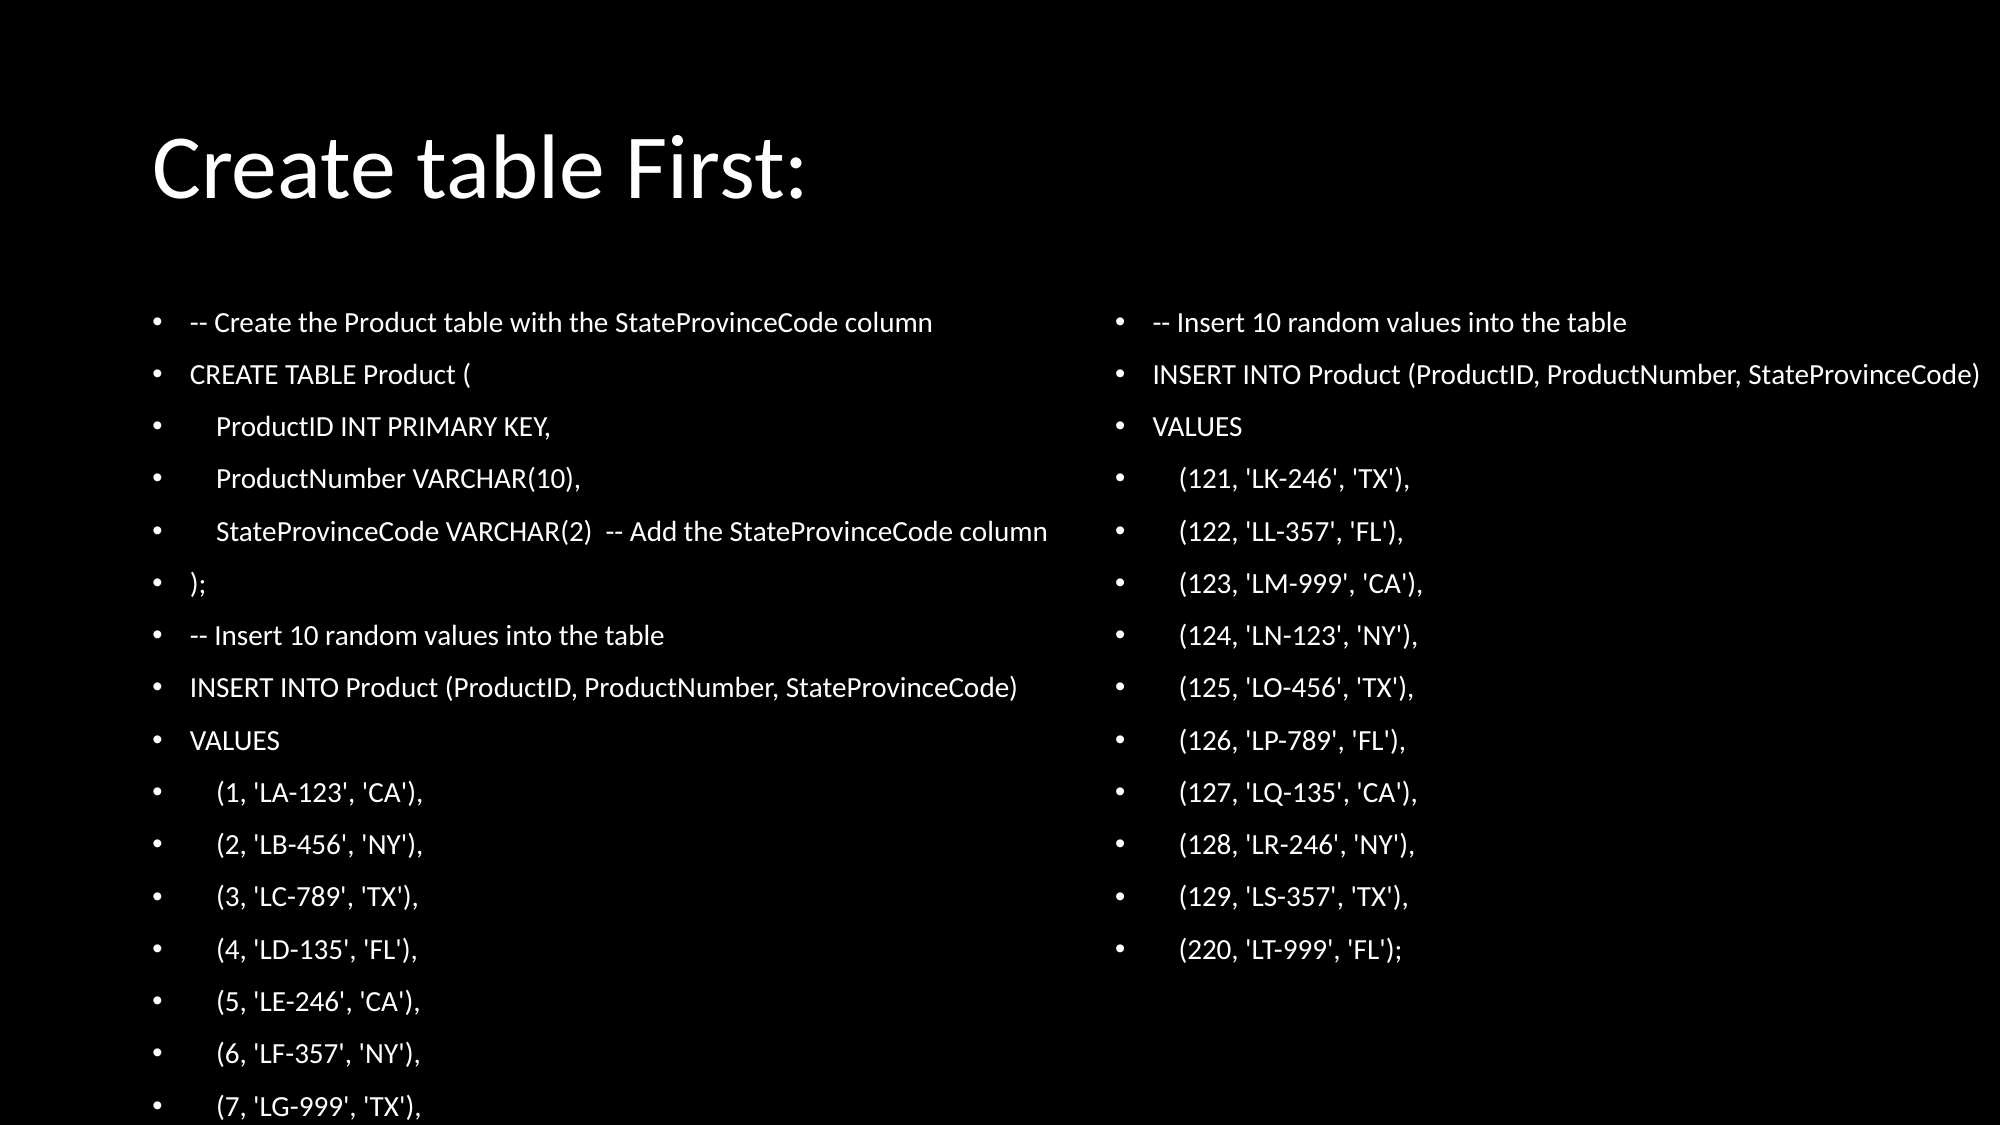

# Create table First:
-- Create the Product table with the StateProvinceCode column
CREATE TABLE Product (
    ProductID INT PRIMARY KEY,
    ProductNumber VARCHAR(10),
    StateProvinceCode VARCHAR(2)  -- Add the StateProvinceCode column
);
-- Insert 10 random values into the table
INSERT INTO Product (ProductID, ProductNumber, StateProvinceCode)
VALUES
    (1, 'LA-123', 'CA'),
    (2, 'LB-456', 'NY'),
    (3, 'LC-789', 'TX'),
    (4, 'LD-135', 'FL'),
    (5, 'LE-246', 'CA'),
    (6, 'LF-357', 'NY'),
    (7, 'LG-999', 'TX'),
    (8, 'LH-123', 'FL'),
    (9, 'LI-456', 'CA'),
    (10, 'LJ-789', 'NY'),
    (11, 'LK-246', 'TX'),
    (12, 'LL-357', 'FL'),
    (13, 'LM-999', 'CA'),
    (14, 'LN-123', 'NY'),
    (15, 'LO-456', 'TX'),
    (16, 'LP-789', 'FL'),
    (17, 'LQ-135', 'CA'),
    (18, 'LR-246', 'NY'),
    (19, 'LS-357', 'TX'),
    (20, 'LT-999', 'FL');
-- Insert 10 random values into the table
INSERT INTO Product (ProductID, ProductNumber, StateProvinceCode)
VALUES
    (121, 'LK-246', 'TX'),
    (122, 'LL-357', 'FL'),
    (123, 'LM-999', 'CA'),
    (124, 'LN-123', 'NY'),
    (125, 'LO-456', 'TX'),
    (126, 'LP-789', 'FL'),
    (127, 'LQ-135', 'CA'),
    (128, 'LR-246', 'NY'),
    (129, 'LS-357', 'TX'),
    (220, 'LT-999', 'FL');